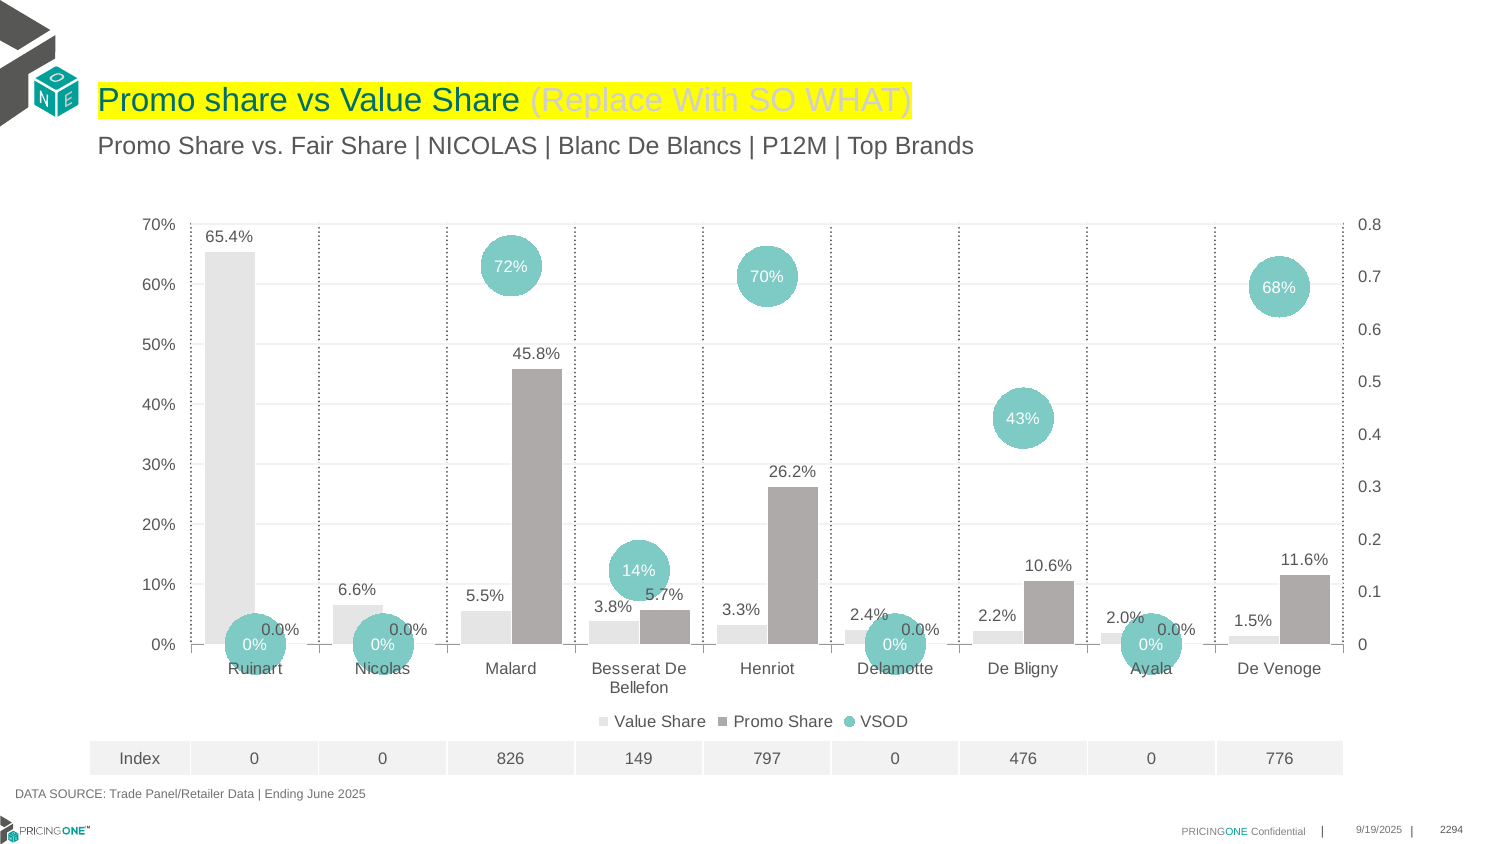

# Promo share vs Value Share (Replace With SO WHAT)
Promo Share vs. Fair Share | NICOLAS | Blanc De Blancs | P12M | Top Brands

### Chart

| Category | Value Share | Promo Share | VSOD |
|---|---|---|---|
| Ruinart | 0.6538131248808314 | 0.0 | 0.0 |
| Nicolas | 0.06579819942680817 | 0.0 | 0.0 |
| Malard | 0.05548959026687366 | 0.45831239707347393 | 0.72 |
| Besserat De Bellefon | 0.03835837742469652 | 0.05711024429347747 | 0.14 |
| Henriot | 0.032921085862007295 | 0.26246227842660014 | 0.7 |
| Delamotte | 0.02444527161084443 | 0.0 | 0.0 |
| De Bligny | 0.022356649079390074 | 0.10643219991925623 | 0.43 |
| Ayala | 0.019855031834957803 | 0.0 | 0.0 |
| De Venoge | 0.014899341622624572 | 0.11568288028719223 | 0.68 |
| Index | 0 | 0 | 826 | 149 | 797 | 0 | 476 | 0 | 776 |
| --- | --- | --- | --- | --- | --- | --- | --- | --- | --- |
DATA SOURCE: Trade Panel/Retailer Data | Ending June 2025

9/19/2025
2294